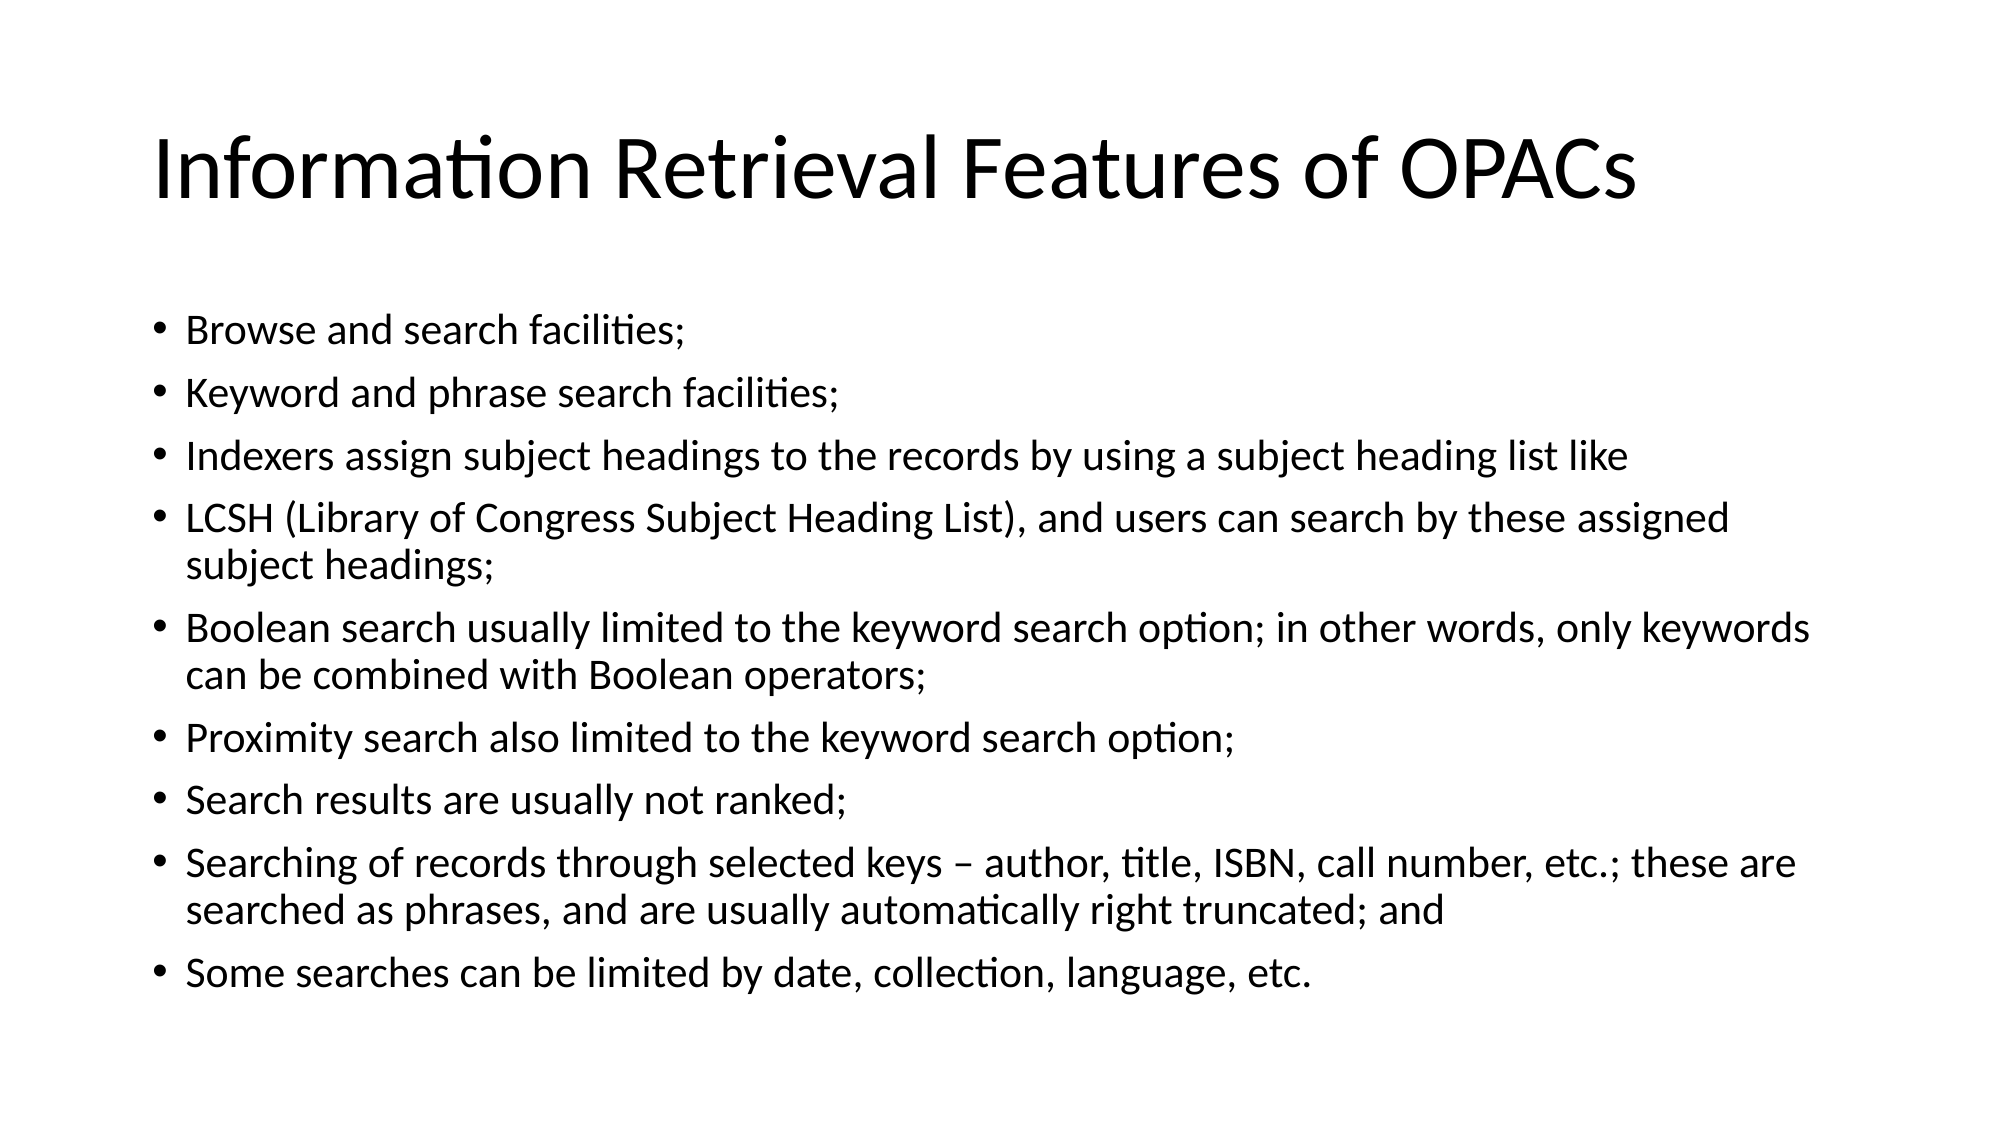

# Information Retrieval Features of OPACs
Browse and search facilities;
Keyword and phrase search facilities;
Indexers assign subject headings to the records by using a subject heading list like
LCSH (Library of Congress Subject Heading List), and users can search by these assigned subject headings;
Boolean search usually limited to the keyword search option; in other words, only keywords can be combined with Boolean operators;
Proximity search also limited to the keyword search option;
Search results are usually not ranked;
Searching of records through selected keys – author, title, ISBN, call number, etc.; these are searched as phrases, and are usually automatically right truncated; and
Some searches can be limited by date, collection, language, etc.